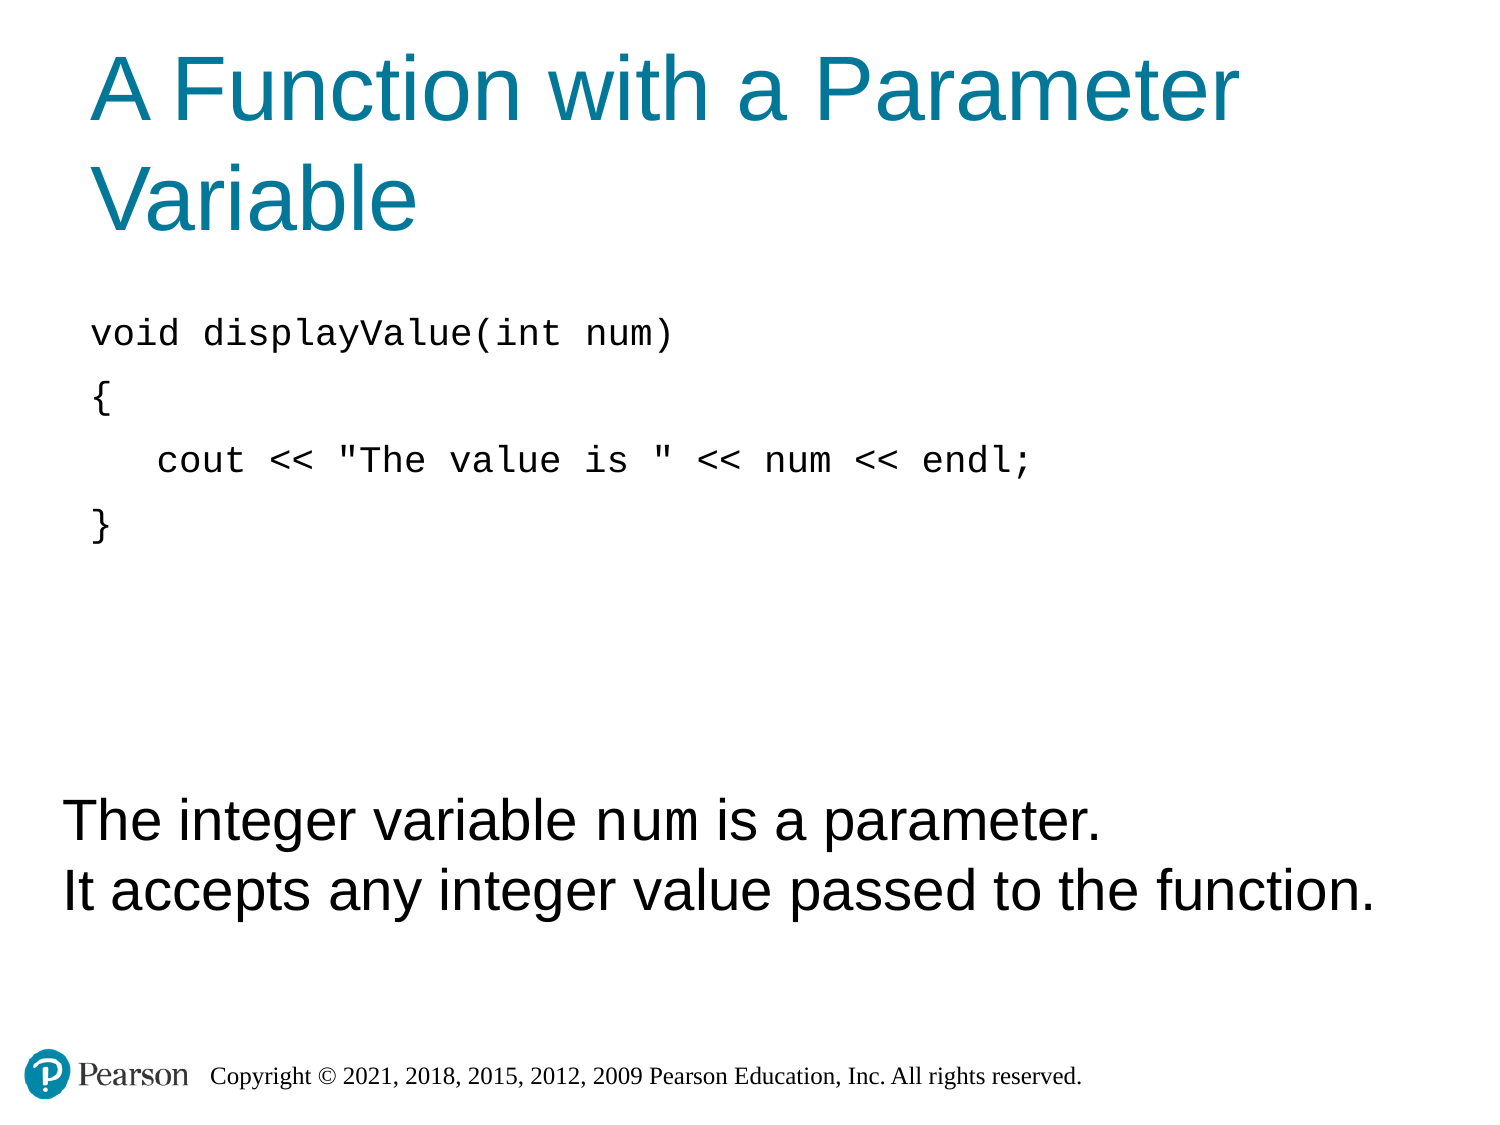

# A Function with a Parameter Variable
void displayValue(int num)
{
cout << "The value is " << num << endl;
}
The integer variable num is a parameter.
It accepts any integer value passed to the function.